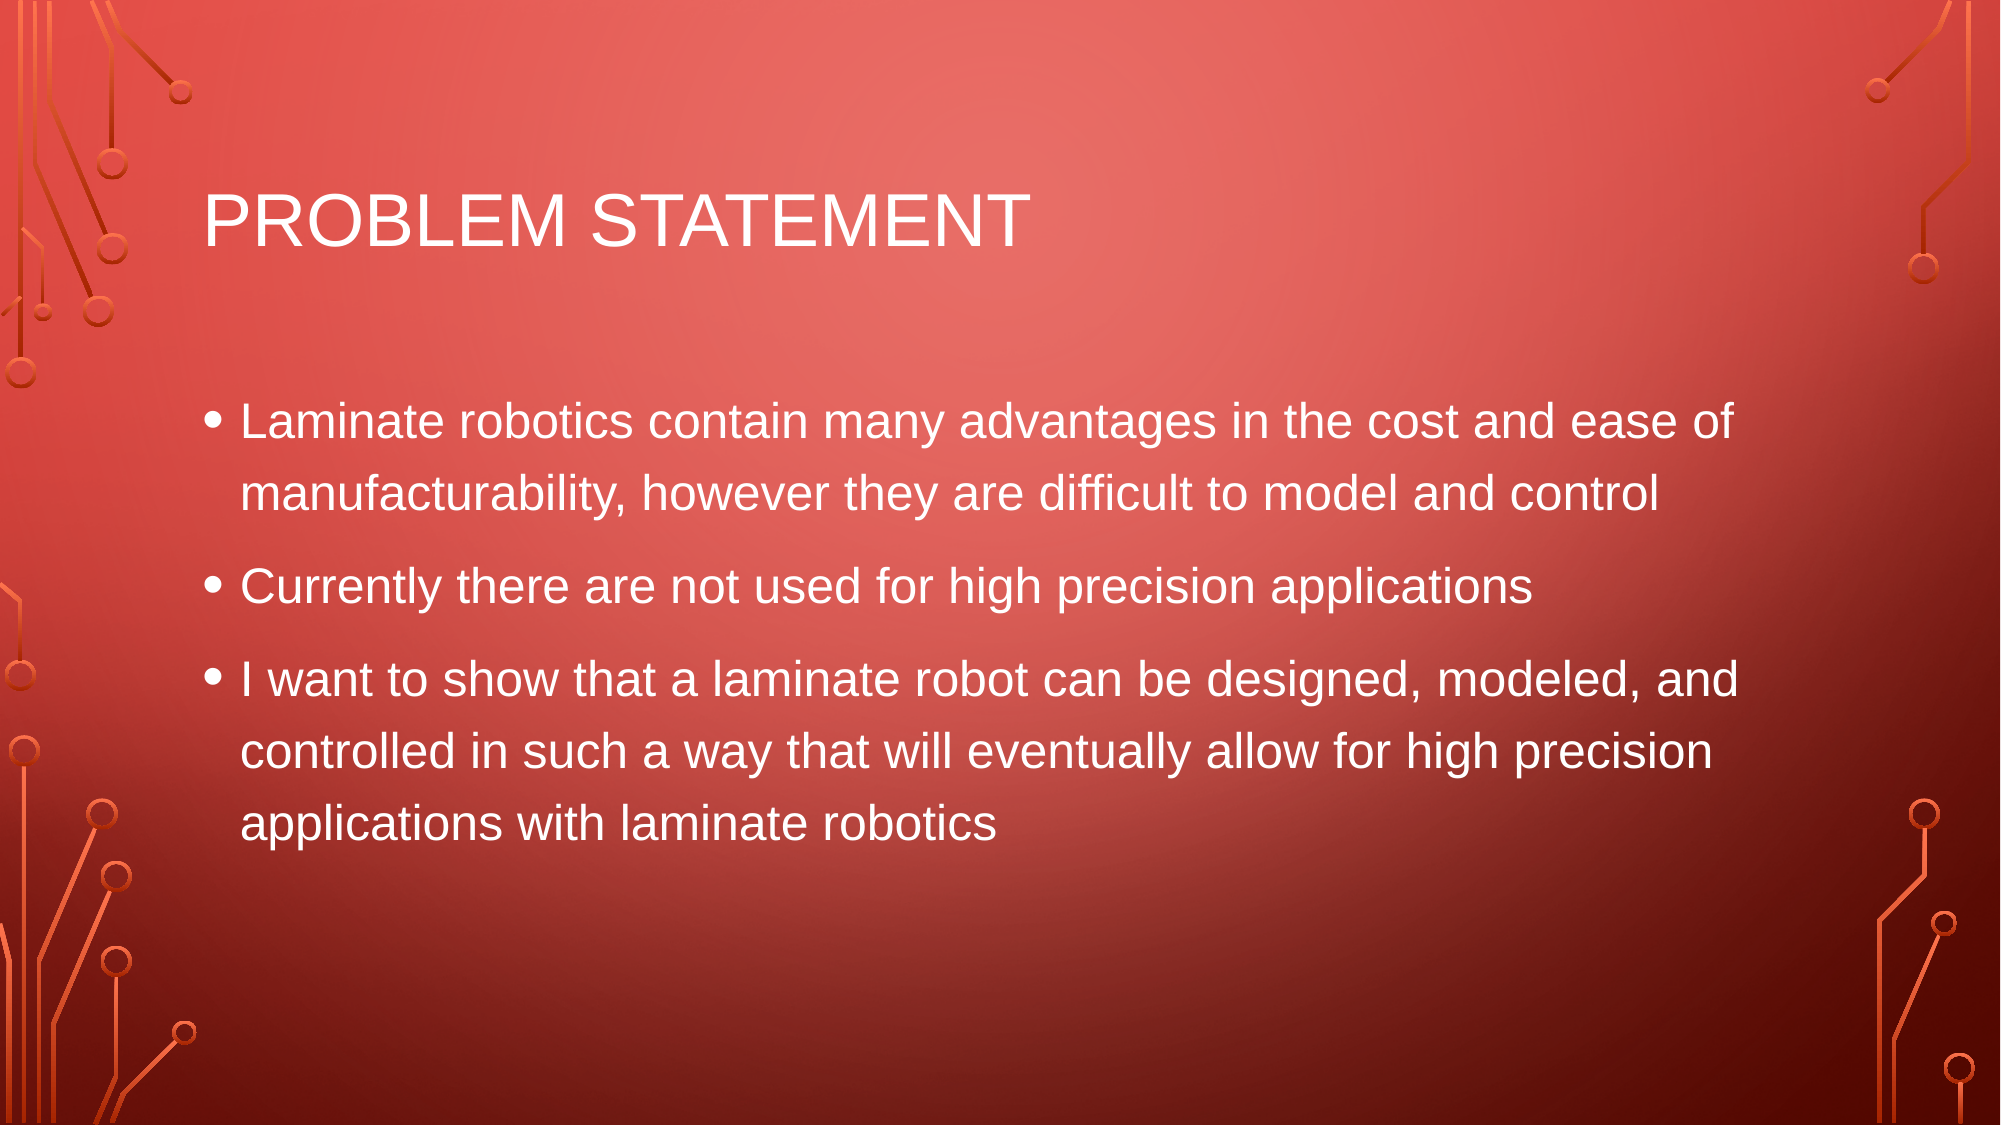

# Problem Statement
Laminate robotics contain many advantages in the cost and ease of manufacturability, however they are difficult to model and control
Currently there are not used for high precision applications
I want to show that a laminate robot can be designed, modeled, and controlled in such a way that will eventually allow for high precision applications with laminate robotics